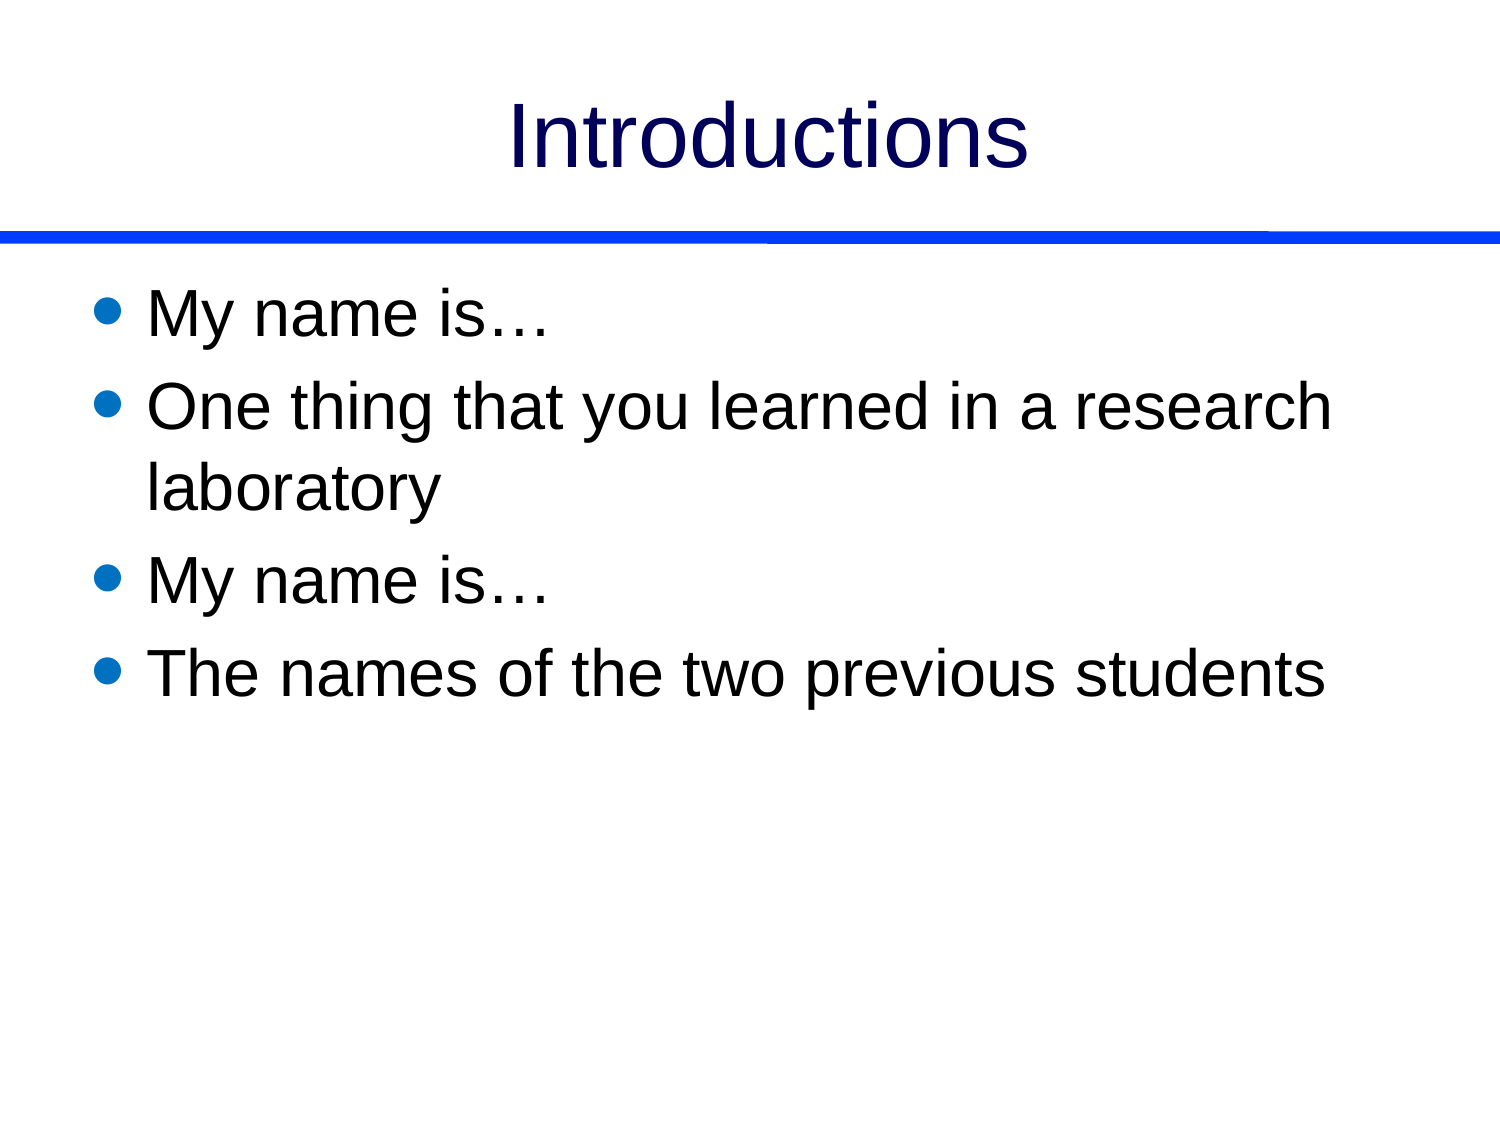

# Introductions
My name is…
One thing that you learned in a research laboratory
My name is…
The names of the two previous students